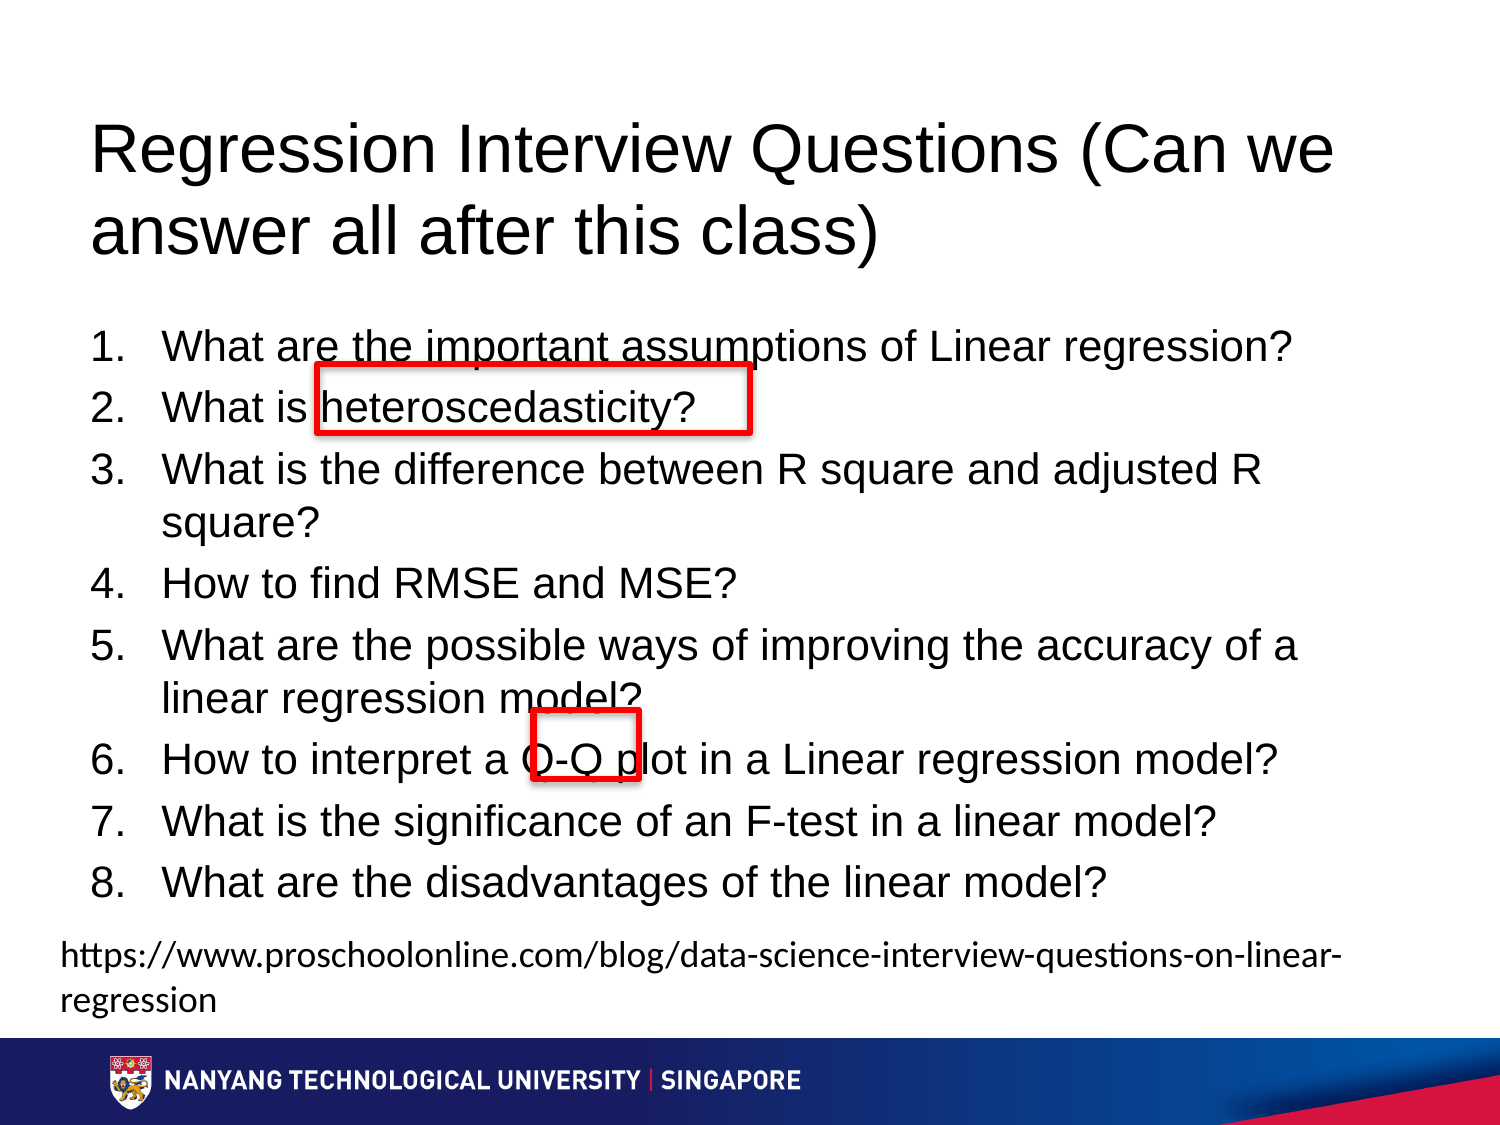

# Regression Interview Questions (Can we answer all after this class)
What are the important assumptions of Linear regression?
What is heteroscedasticity?
What is the difference between R square and adjusted R square?
How to find RMSE and MSE?
What are the possible ways of improving the accuracy of a linear regression model?
How to interpret a Q-Q plot in a Linear regression model?
What is the significance of an F-test in a linear model?
What are the disadvantages of the linear model?

https://www.proschoolonline.com/blog/data-science-interview-questions-on-linear-regression